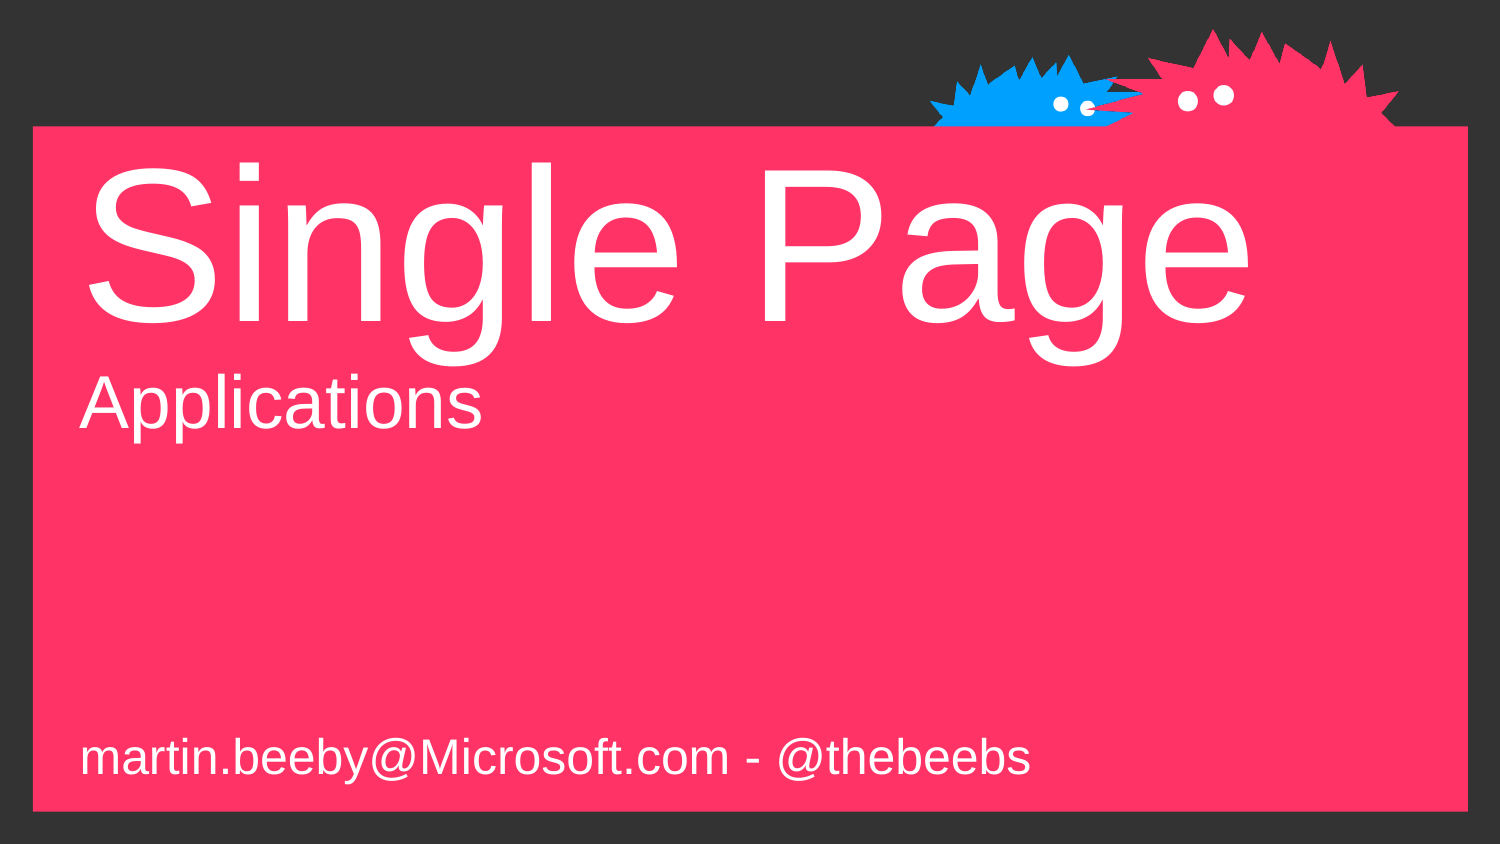

# Single Page
Applications
martin.beeby@Microsoft.com - @thebeebs